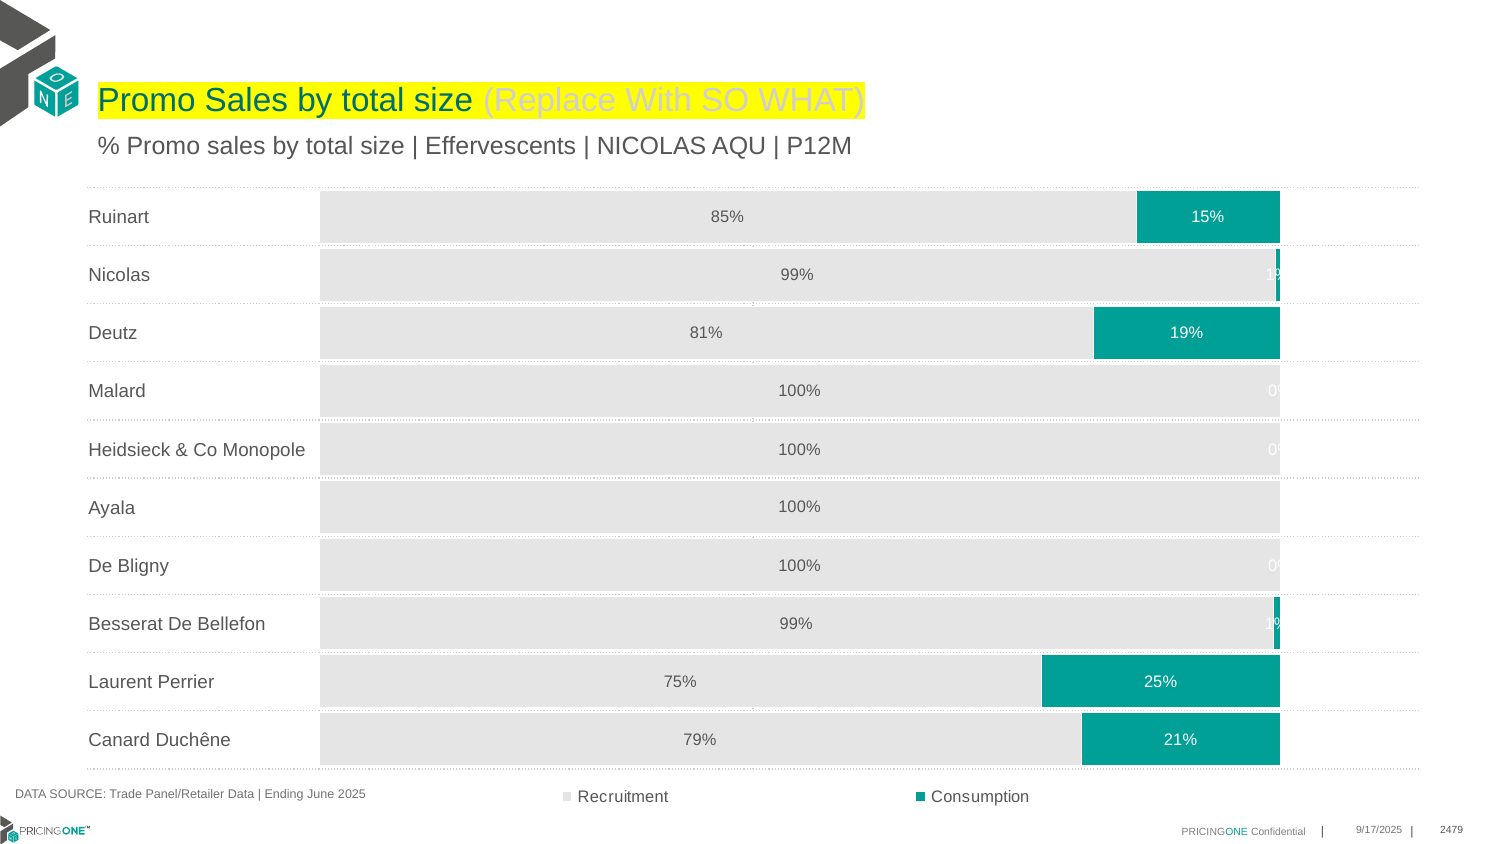

# Promo Sales by total size (Replace With SO WHAT)

% Promo sales by total size | Effervescents | NICOLAS AQU | P12M

### Chart

| Category | Recruitment | Consumption |
|---|---|---|
| Ruinart | 0.8498135374083569 | 0.15018646259164314 |
| Nicolas | 0.9948446226550194 | 0.005155377344980616 |
| Deutz | 0.8060174613834789 | 0.19398253861652115 |
| Malard | 1.0 | 0.0 |
| Heidsieck & Co Monopole | 1.0 | 0.0 |
| Ayala | 1.0 | 0.0 |
| De Bligny | 1.0 | 0.0 |
| Besserat De Bellefon | 0.9930316914852997 | 0.0069683085147003165 |
| Laurent Perrier | 0.7518647804519566 | 0.2481352195480434 |
| Canard Duchêne | 0.792716175992396 | 0.20728382400760403 |
| Ruinart |  |
| --- | --- |
| Nicolas |  |
| Deutz |  |
| Malard |  |
| Heidsieck & Co Monopole |  |
| Ayala | 4 |
| De Bligny |  |
| Besserat De Bellefon |  |
| Laurent Perrier |  |
| Canard Duchêne |  |
DATA SOURCE: Trade Panel/Retailer Data | Ending June 2025

9/17/2025
2479